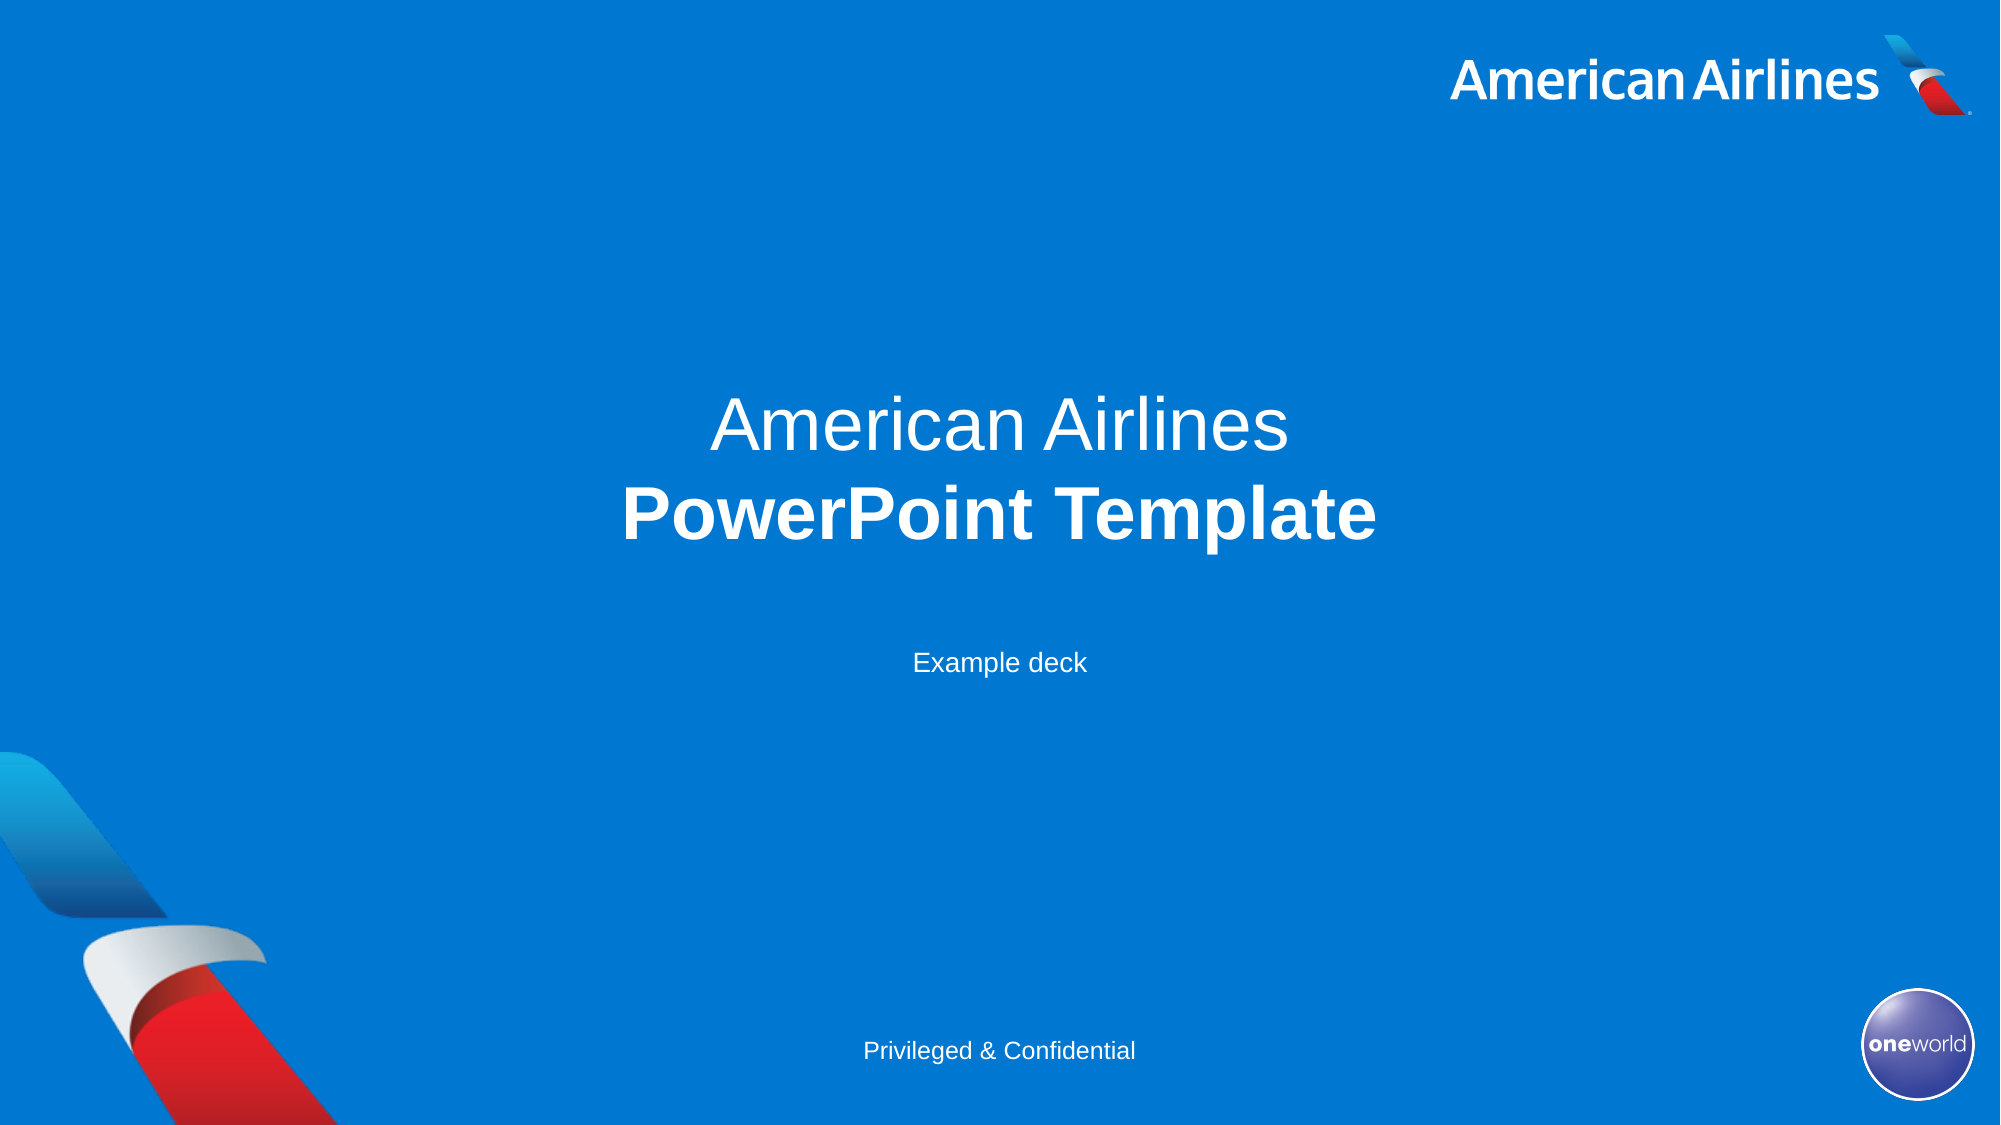

American Airlines
PowerPoint Template
Example deck
Privileged & Confidential